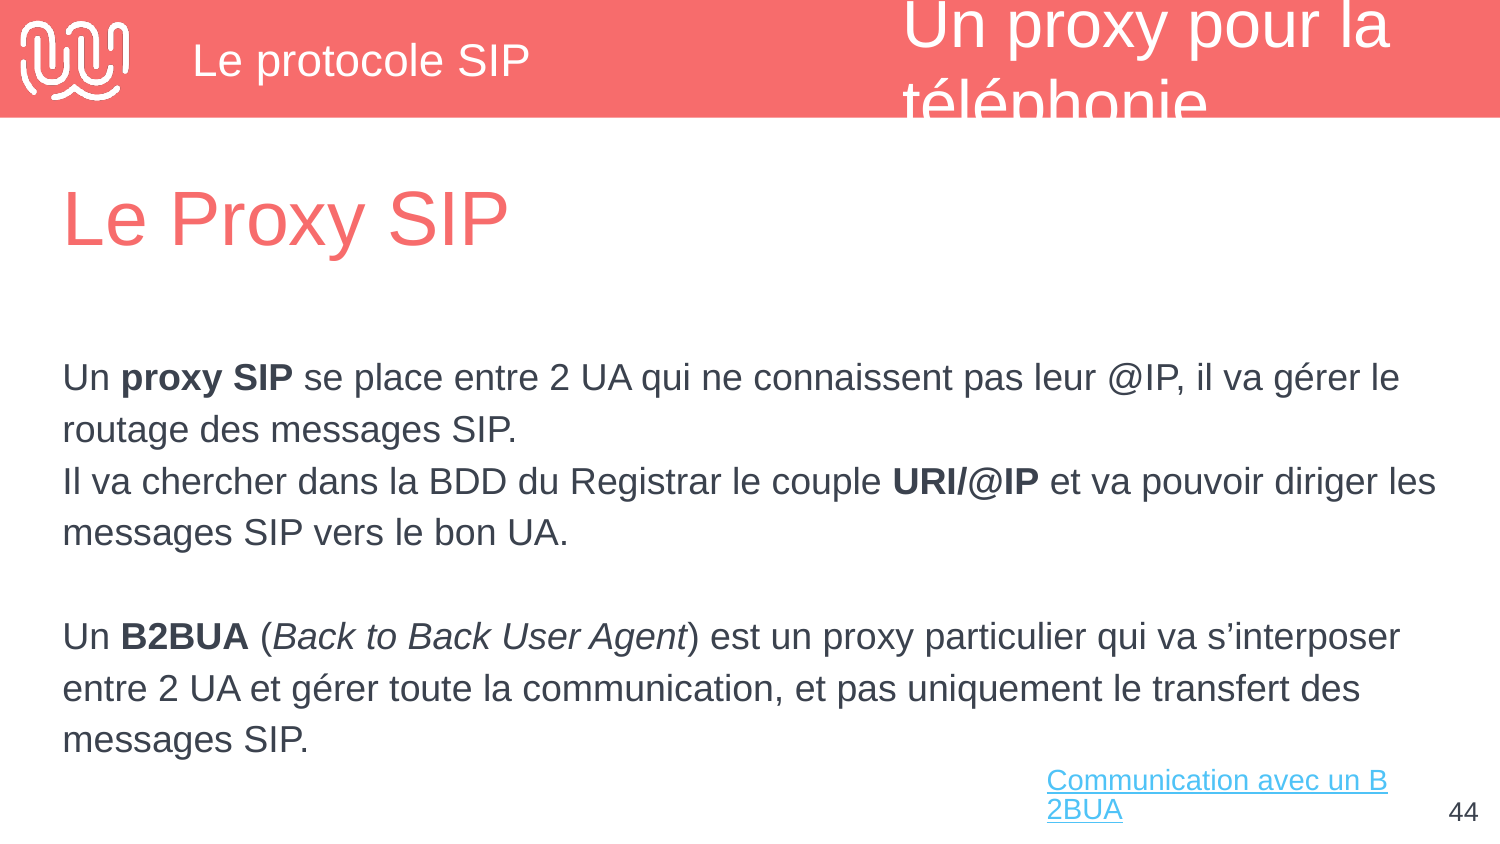

# Le protocole SIP
Un proxy pour la téléphonie
Le Proxy SIP
Un proxy SIP se place entre 2 UA qui ne connaissent pas leur @IP, il va gérer le routage des messages SIP.
Il va chercher dans la BDD du Registrar le couple URI/@IP et va pouvoir diriger les messages SIP vers le bon UA.

Un B2BUA (Back to Back User Agent) est un proxy particulier qui va s’interposer entre 2 UA et gérer toute la communication, et pas uniquement le transfert des messages SIP.
Communication avec un B2BUA
44